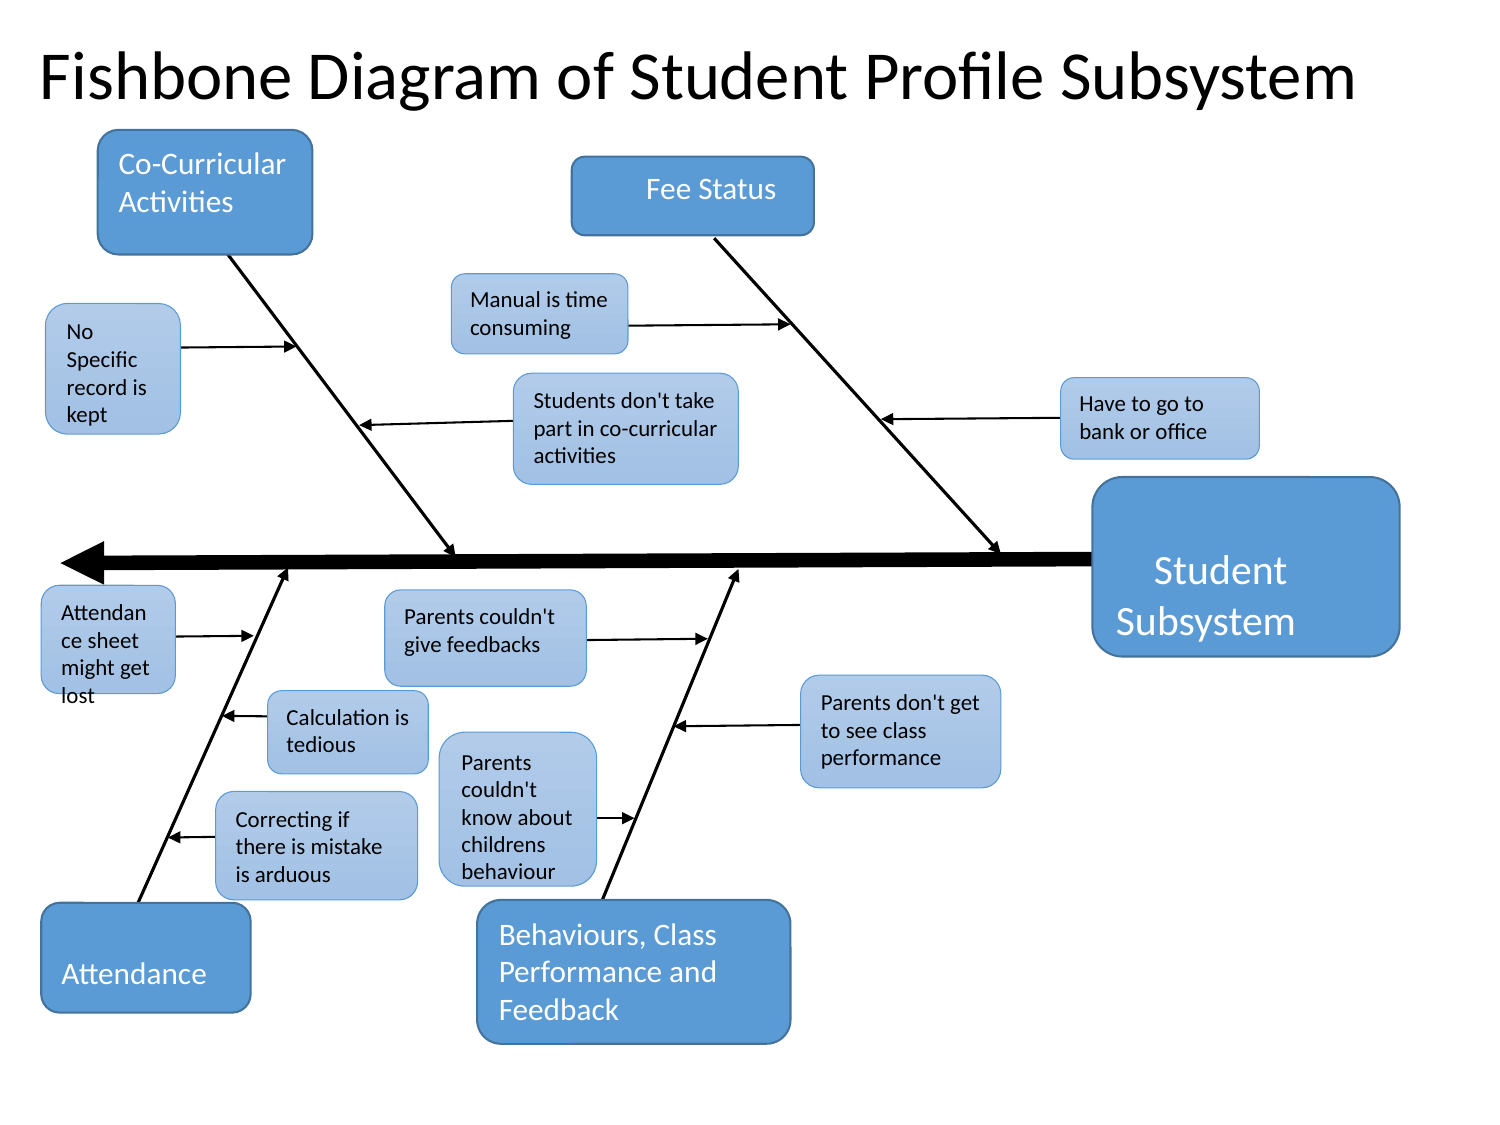

# Fishbone Diagram of Student Profile Subsystem
Co-Curricular Activities
        Fee Status
Manual is time consuming

No Specific record is kept
Students don't take part in co-curricular activities
Have to go to bank or office

    Student Subsystem
Attendance sheet might get lost
Parents couldn't give feedbacks
Parents don't get to see class performance
Calculation is tedious
Parents couldn't know about childrens behaviour
Correcting if there is mistake is arduous

Behaviours, Class Performance and Feedback
       Attendance
11